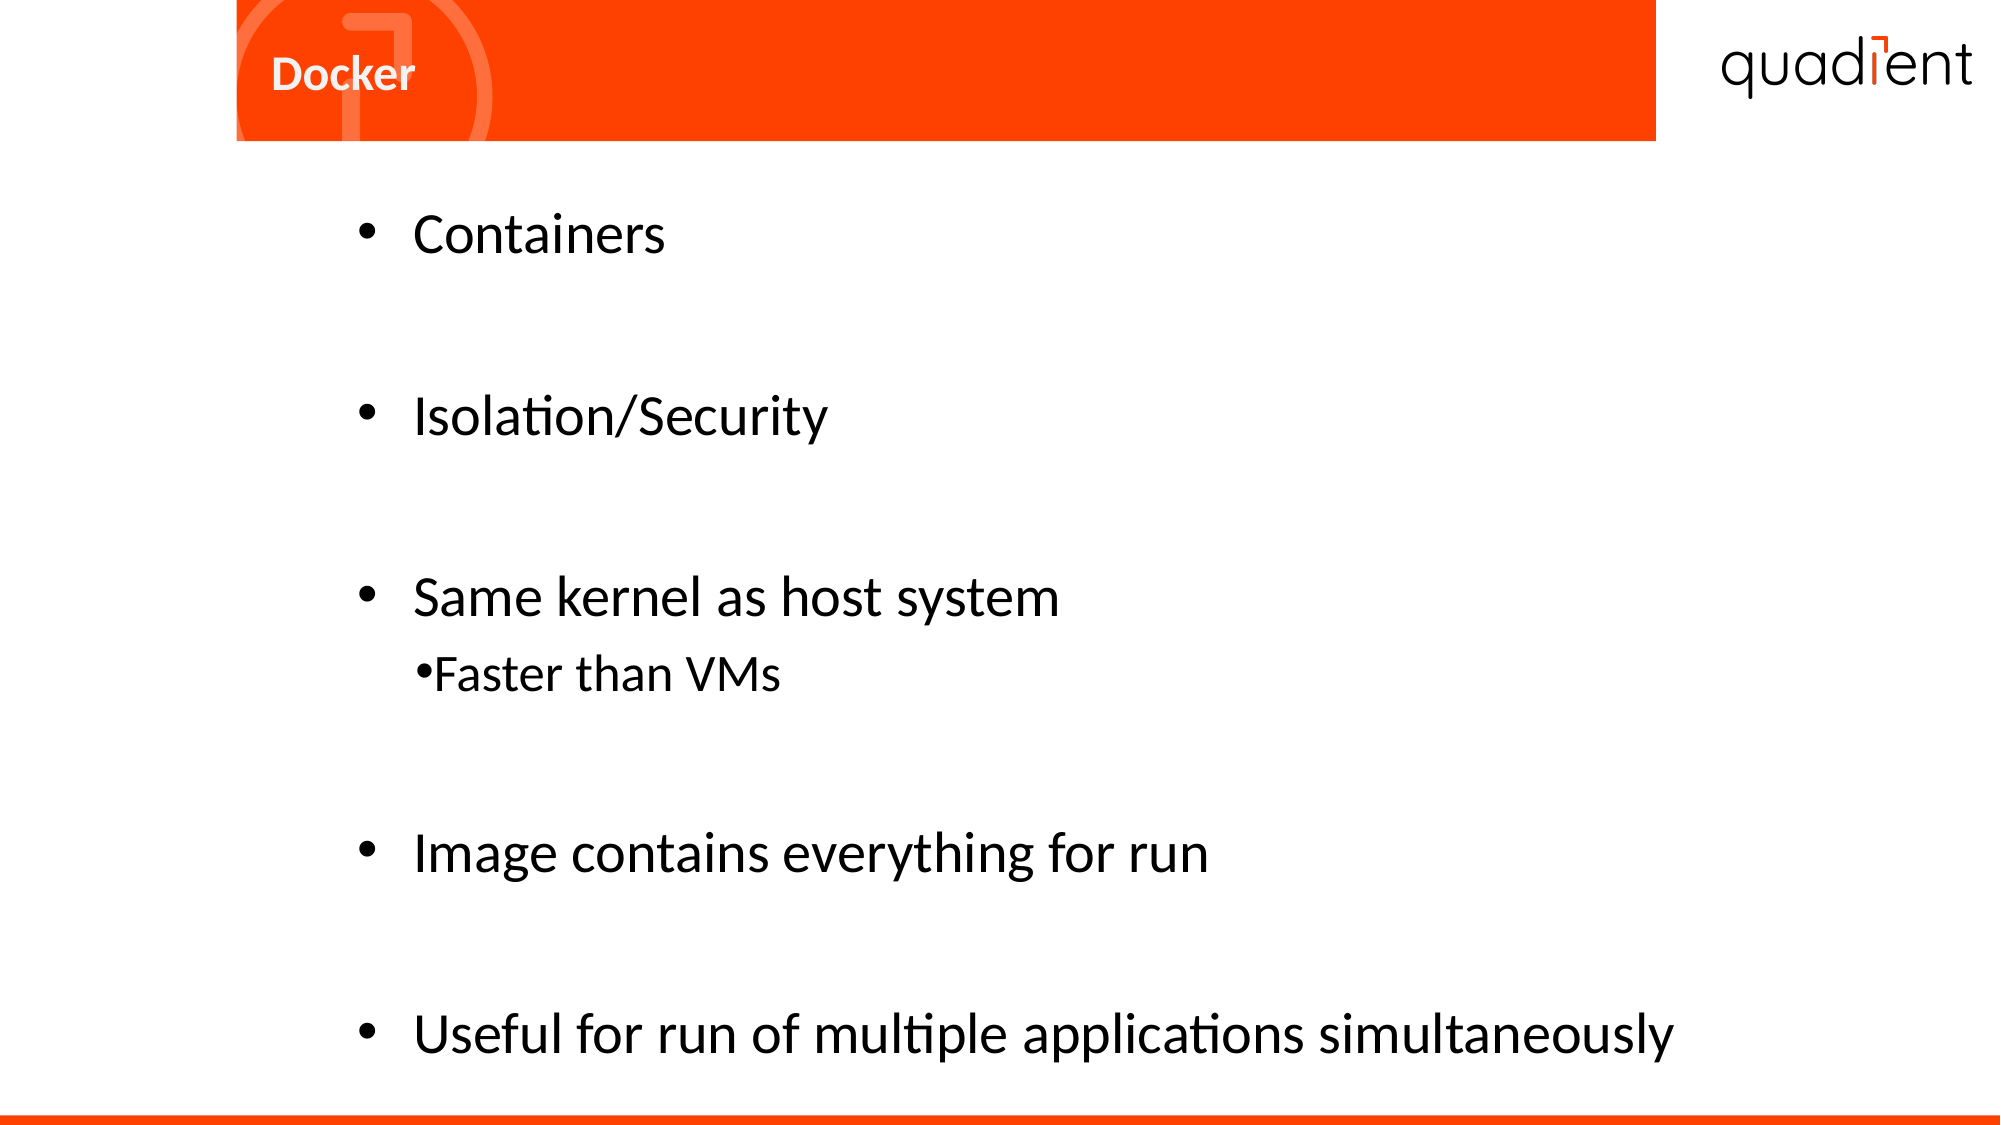

# Docker
Containers

Isolation/Security

Same kernel as host system
Faster than VMs

Image contains everything for run

Useful for run of multiple applications simultaneously